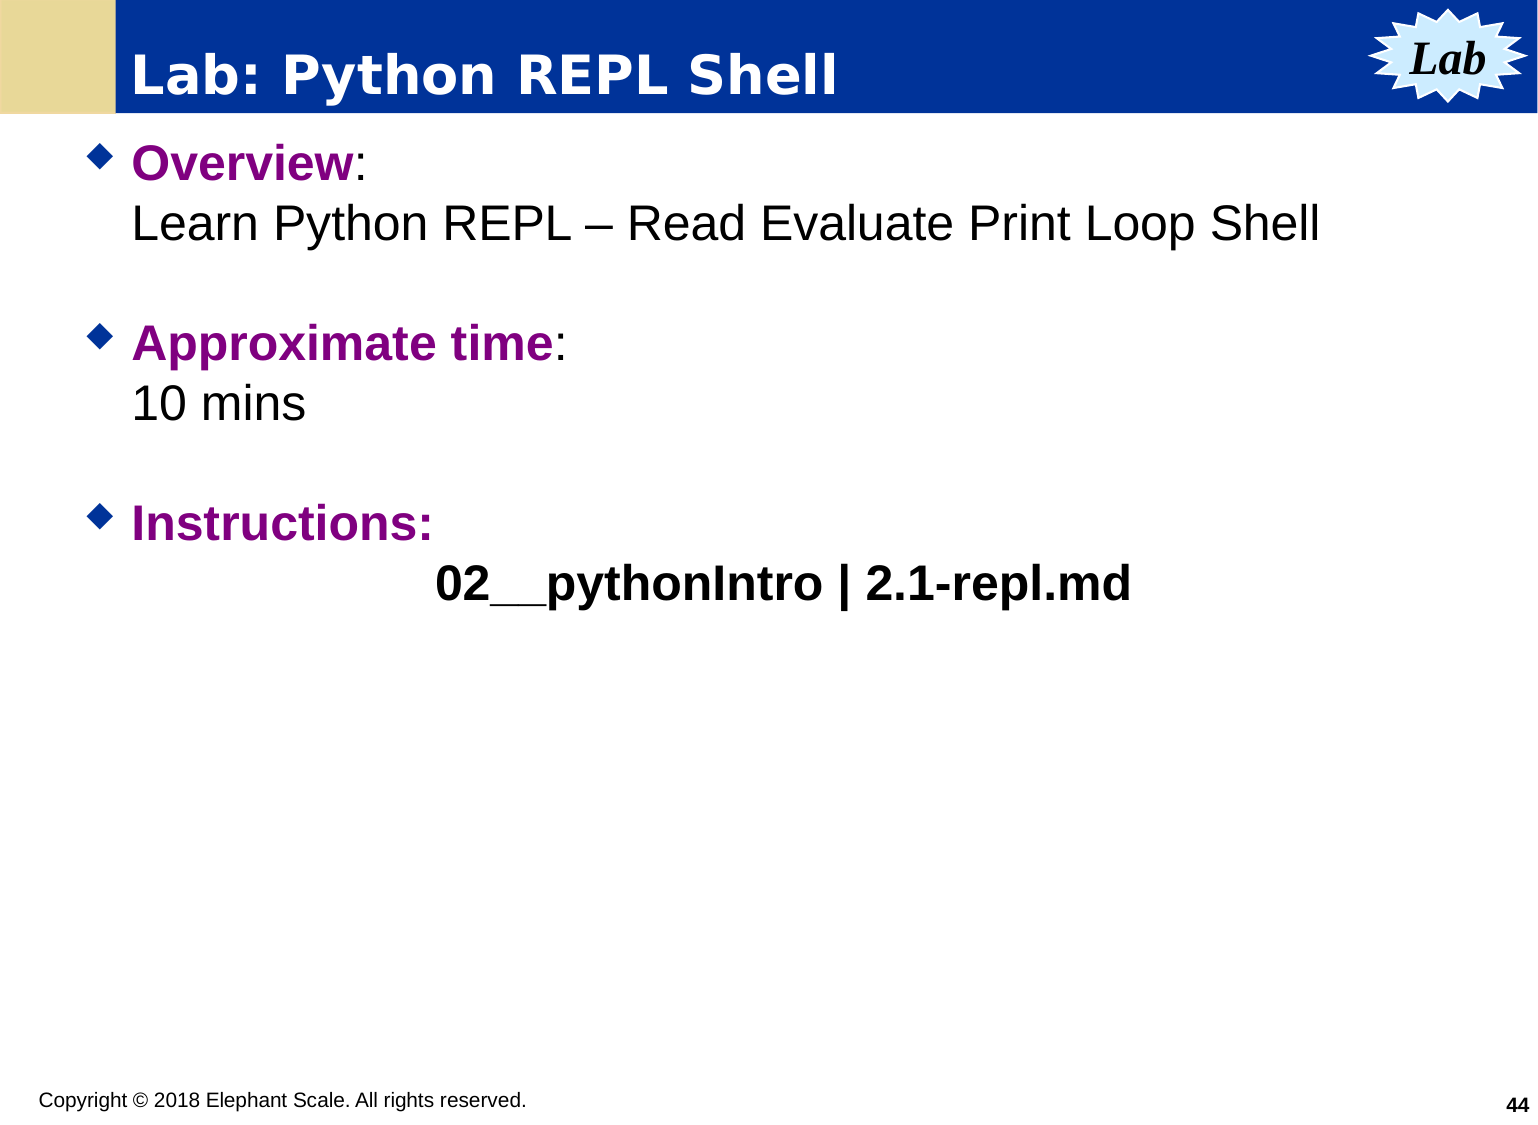

# Lab: Python REPL Shell
Lab
Overview:
Learn Python REPL – Read Evaluate Print Loop Shell

Approximate time:
10 mins

Instructions:
02__pythonIntro | 2.1-repl.md
44
Copyright © 2018 Elephant Scale. All rights reserved.